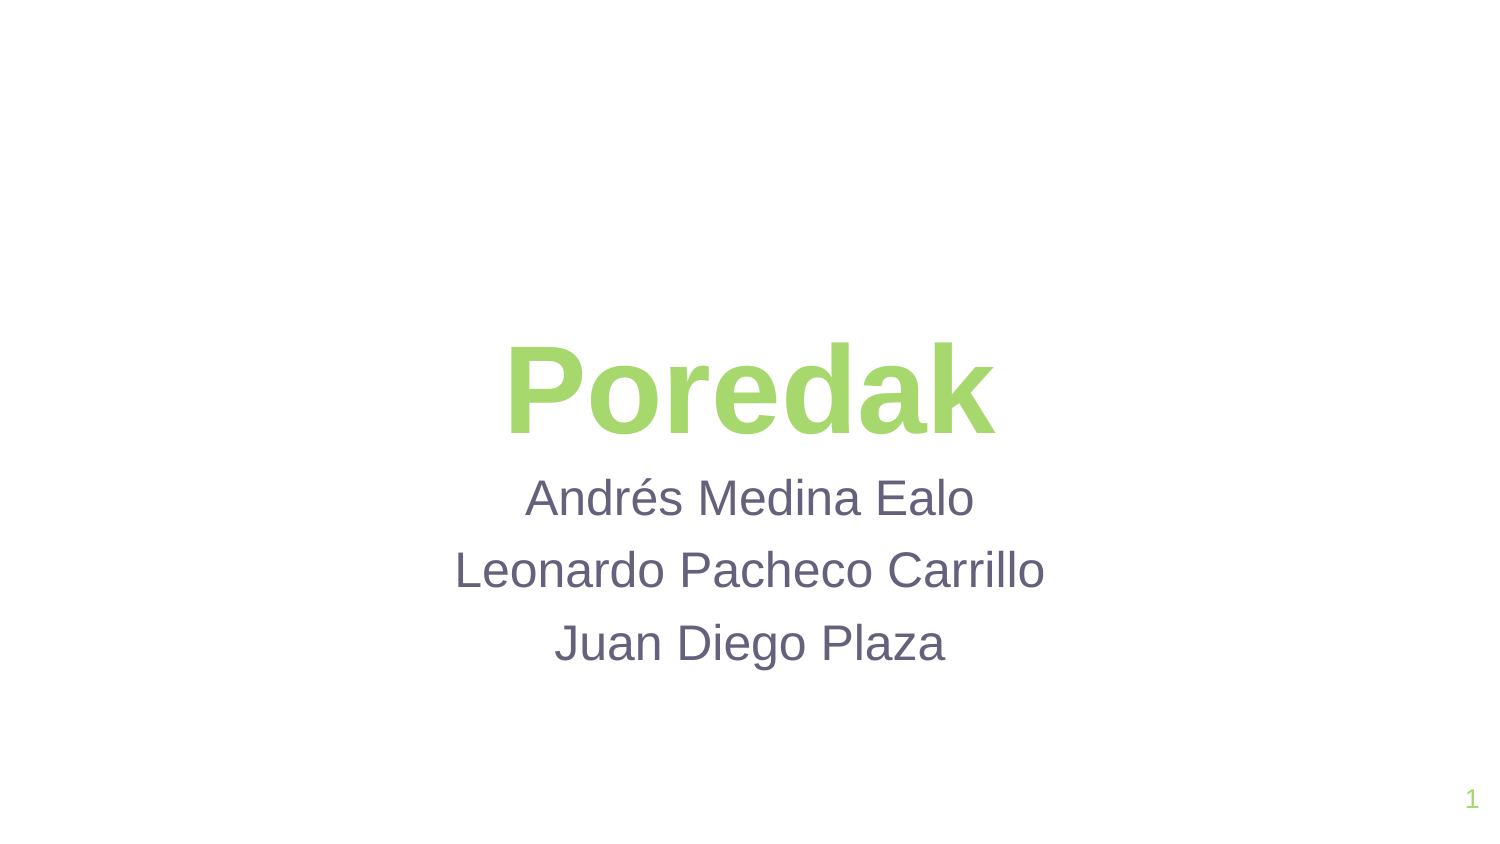

# Poredak
Andrés Medina Ealo
Leonardo Pacheco Carrillo
Juan Diego Plaza
1